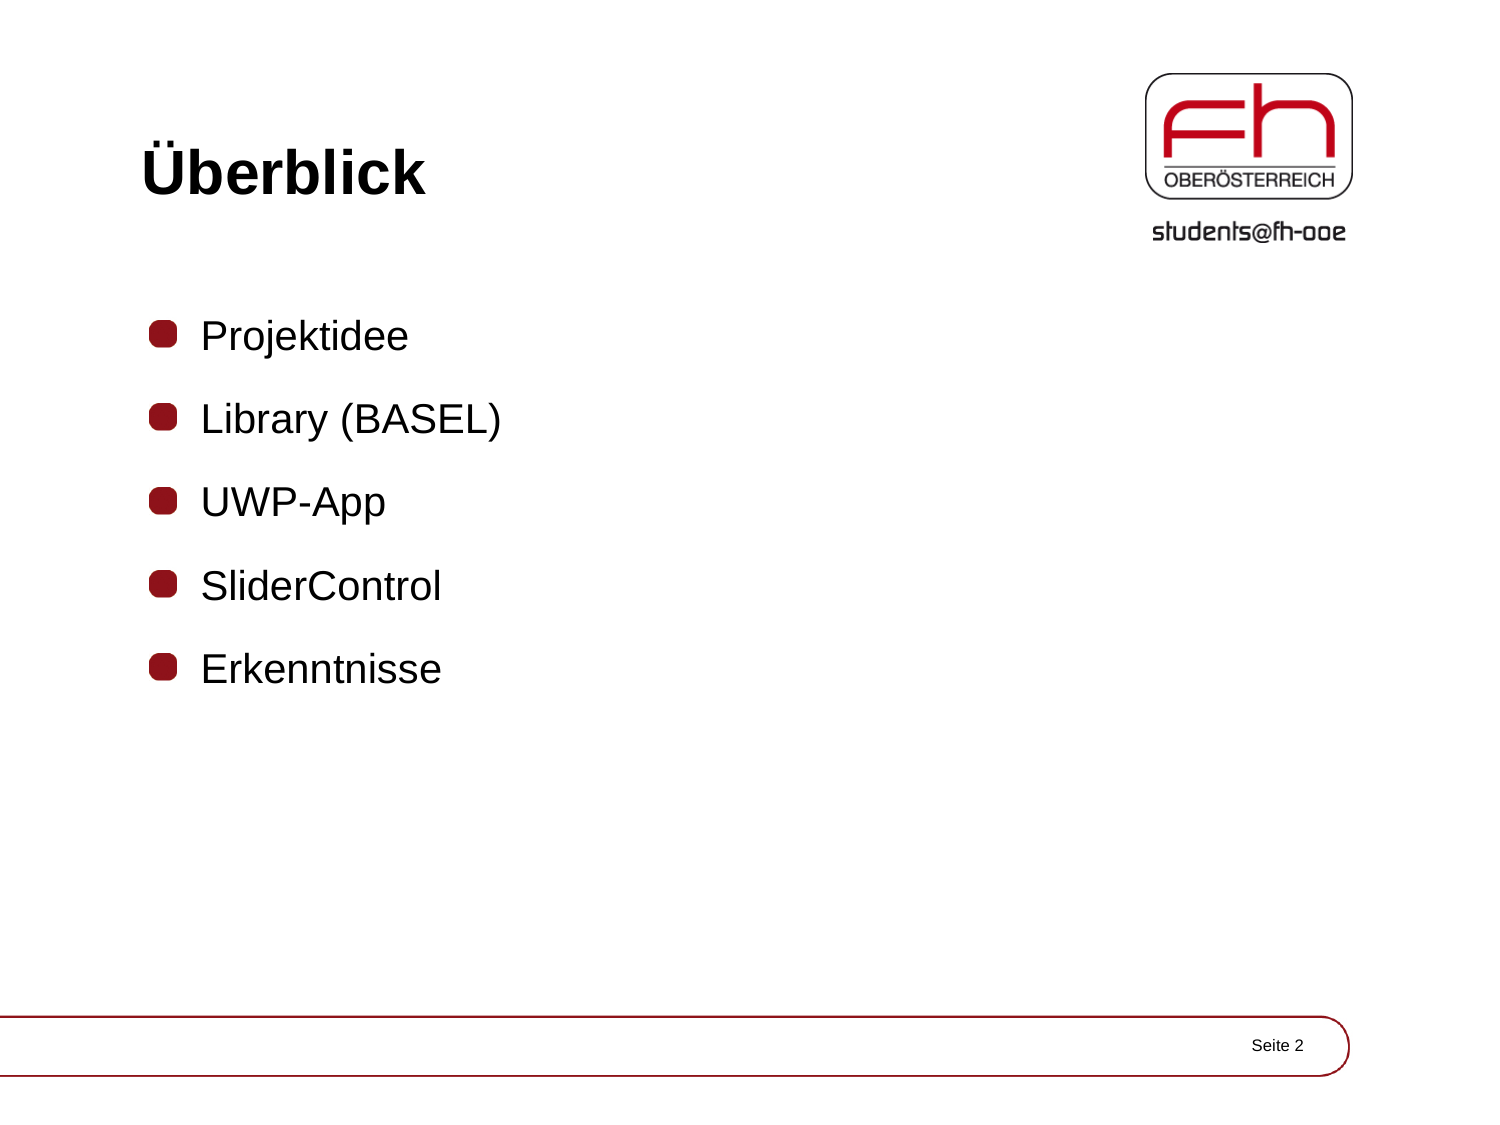

# Überblick
Projektidee
Library (BASEL)
UWP-App
SliderControl
Erkenntnisse

Seite 2